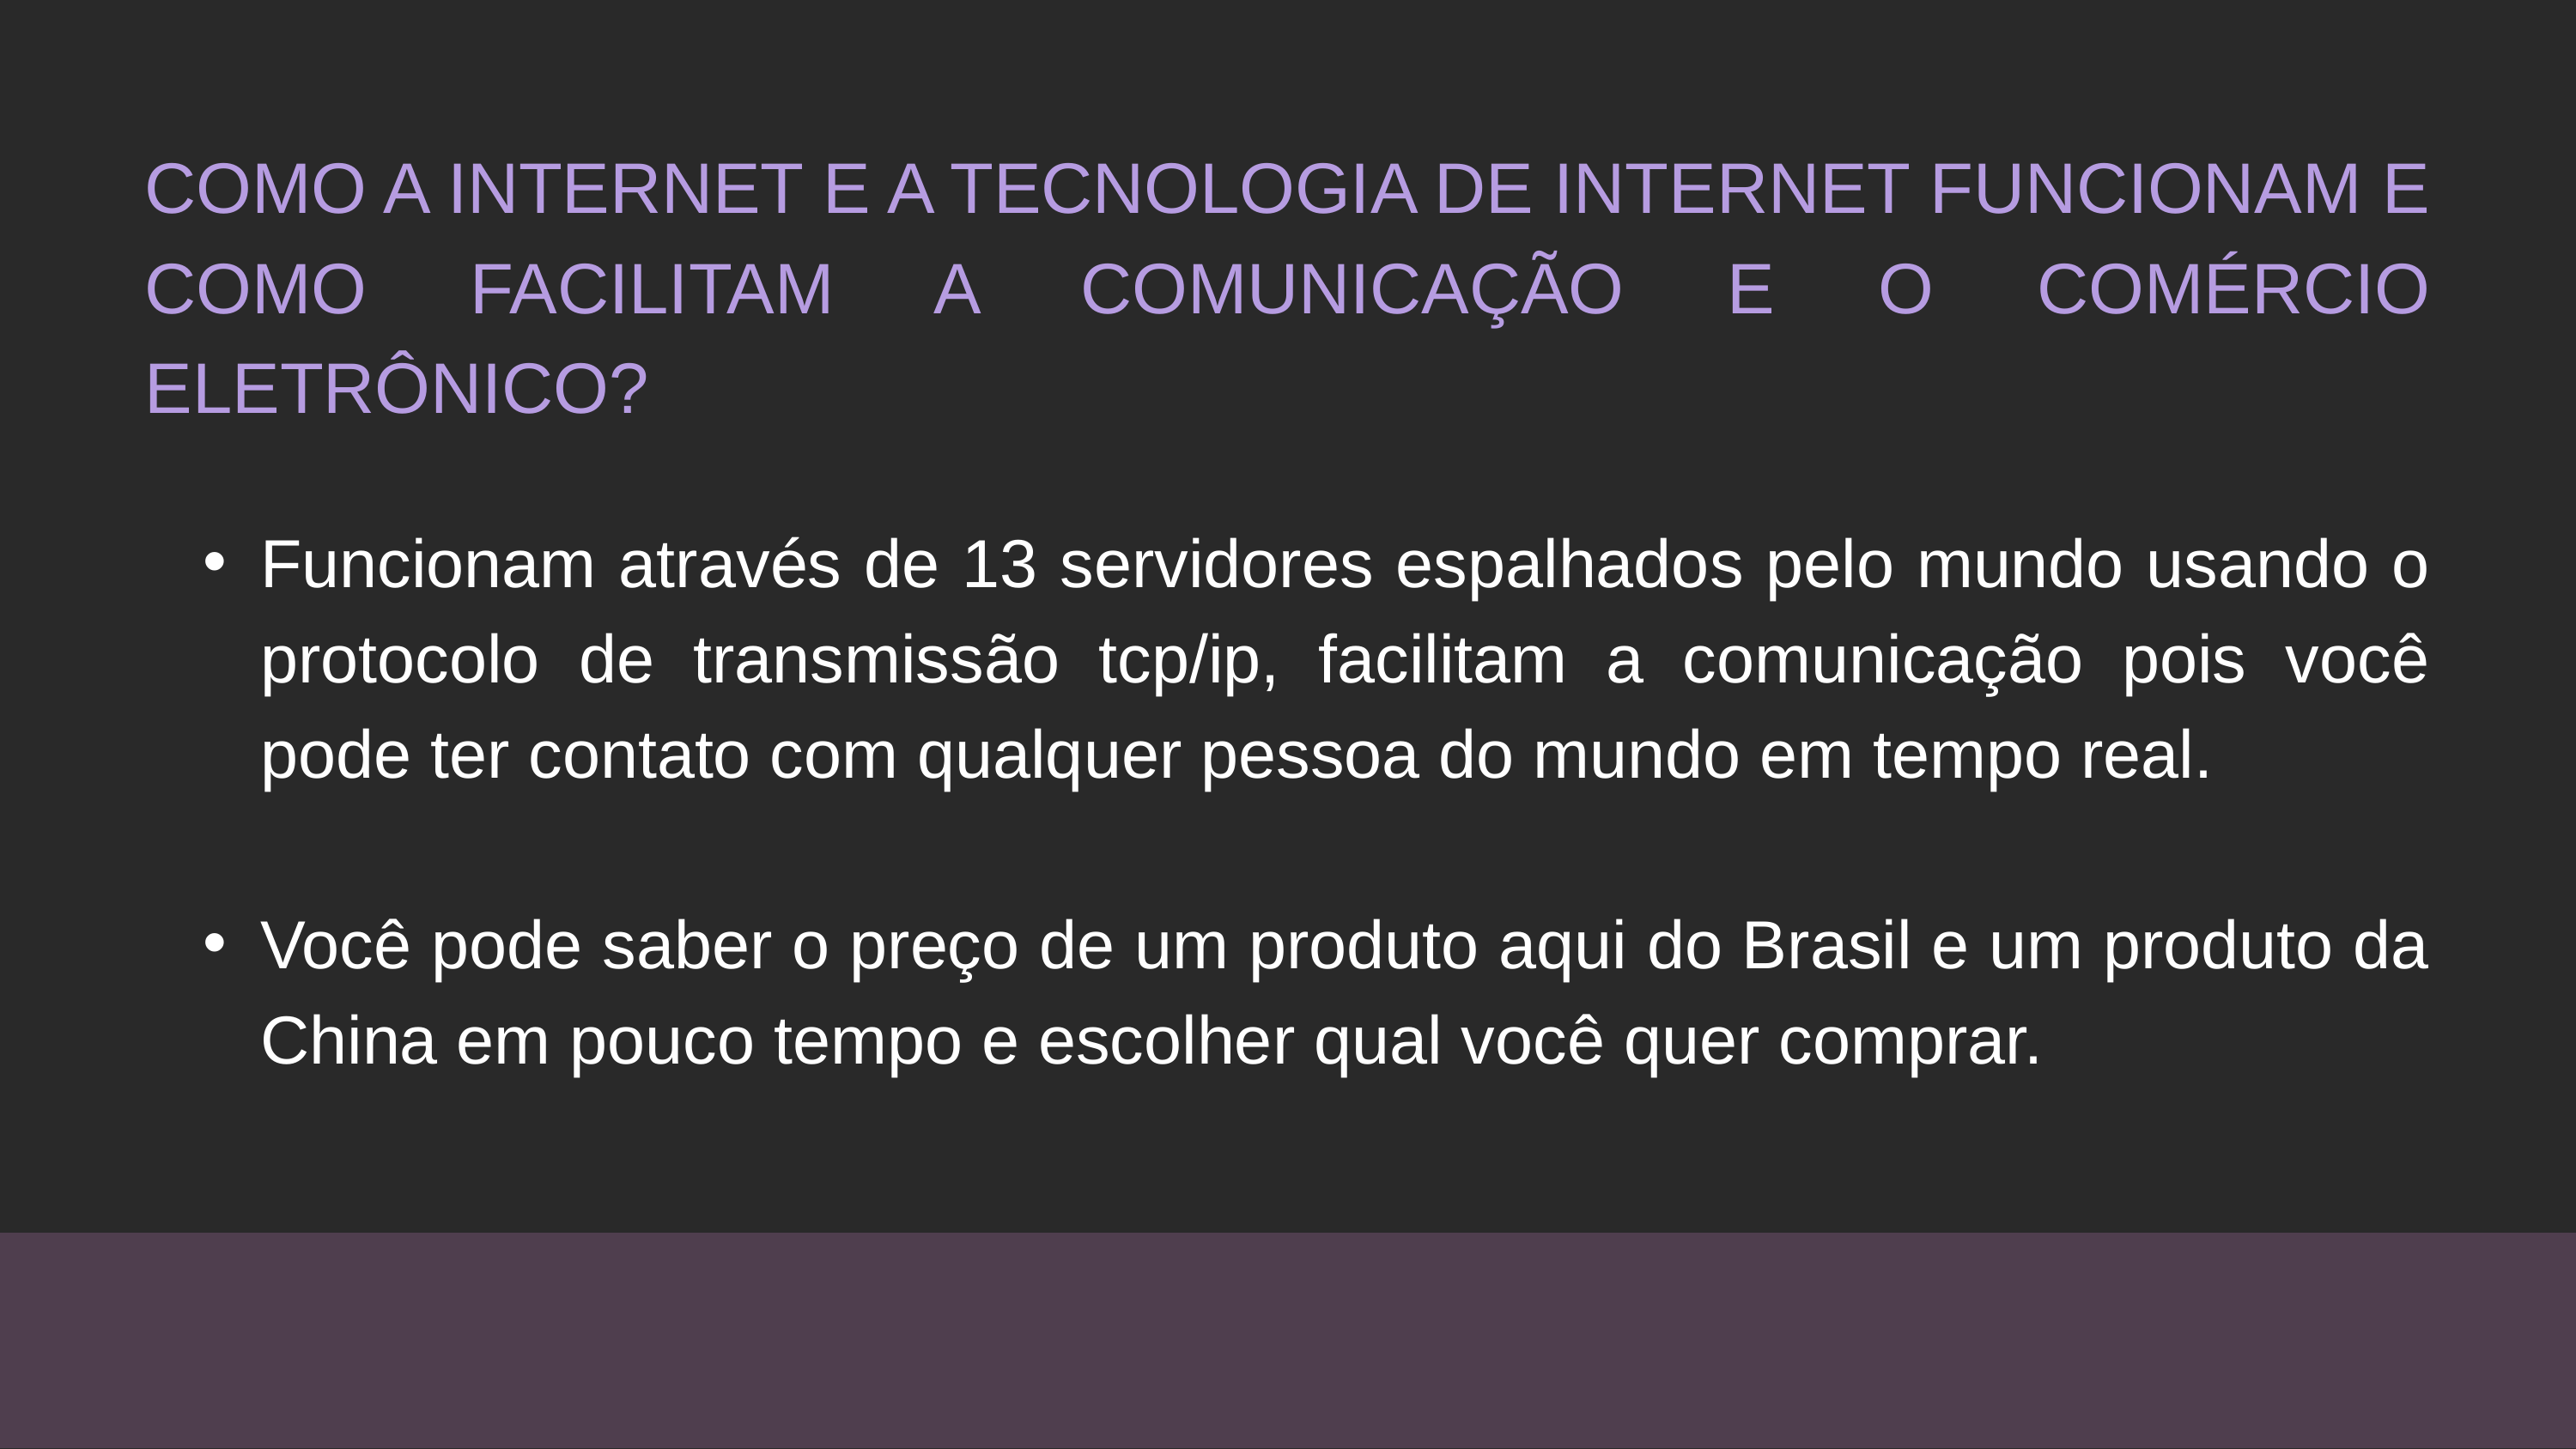

COMO A INTERNET E A TECNOLOGIA DE INTERNET FUNCIONAM E COMO FACILITAM A COMUNICAÇÃO E O COMÉRCIO ELETRÔNICO?
Funcionam através de 13 servidores espalhados pelo mundo usando o protocolo de transmissão tcp/ip, facilitam a comunicação pois você pode ter contato com qualquer pessoa do mundo em tempo real.

Você pode saber o preço de um produto aqui do Brasil e um produto da China em pouco tempo e escolher qual você quer comprar.